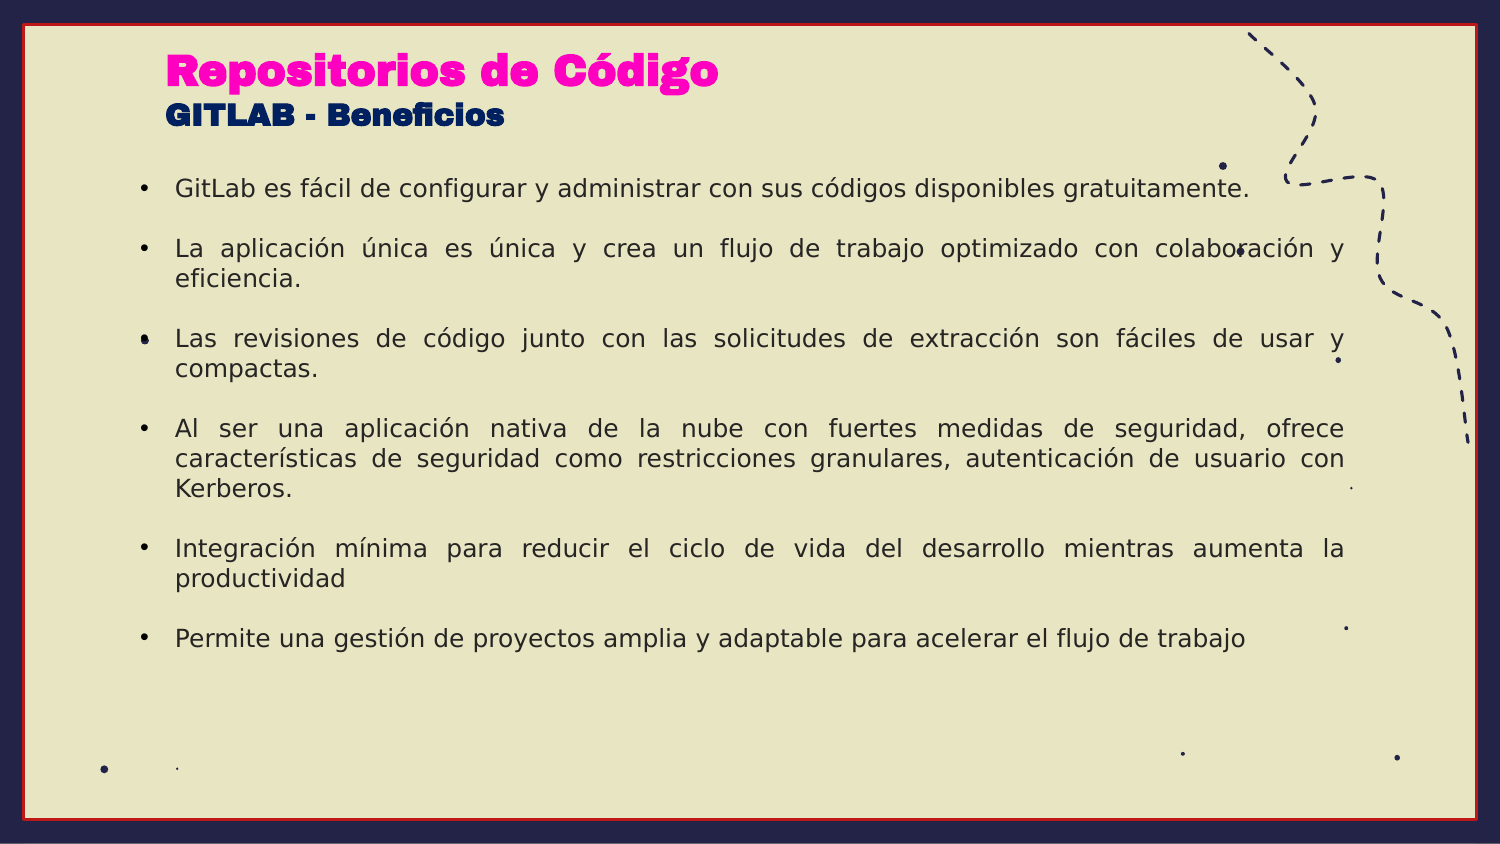

Repositorios de Código
GITLAB - Beneficios
GitLab es fácil de configurar y administrar con sus códigos disponibles gratuitamente.

La aplicación única es única y crea un flujo de trabajo optimizado con colaboración y eficiencia.

Las revisiones de código junto con las solicitudes de extracción son fáciles de usar y compactas.

Al ser una aplicación nativa de la nube con fuertes medidas de seguridad, ofrece características de seguridad como restricciones granulares, autenticación de usuario con Kerberos.

Integración mínima para reducir el ciclo de vida del desarrollo mientras aumenta la productividad

Permite una gestión de proyectos amplia y adaptable para acelerar el flujo de trabajo